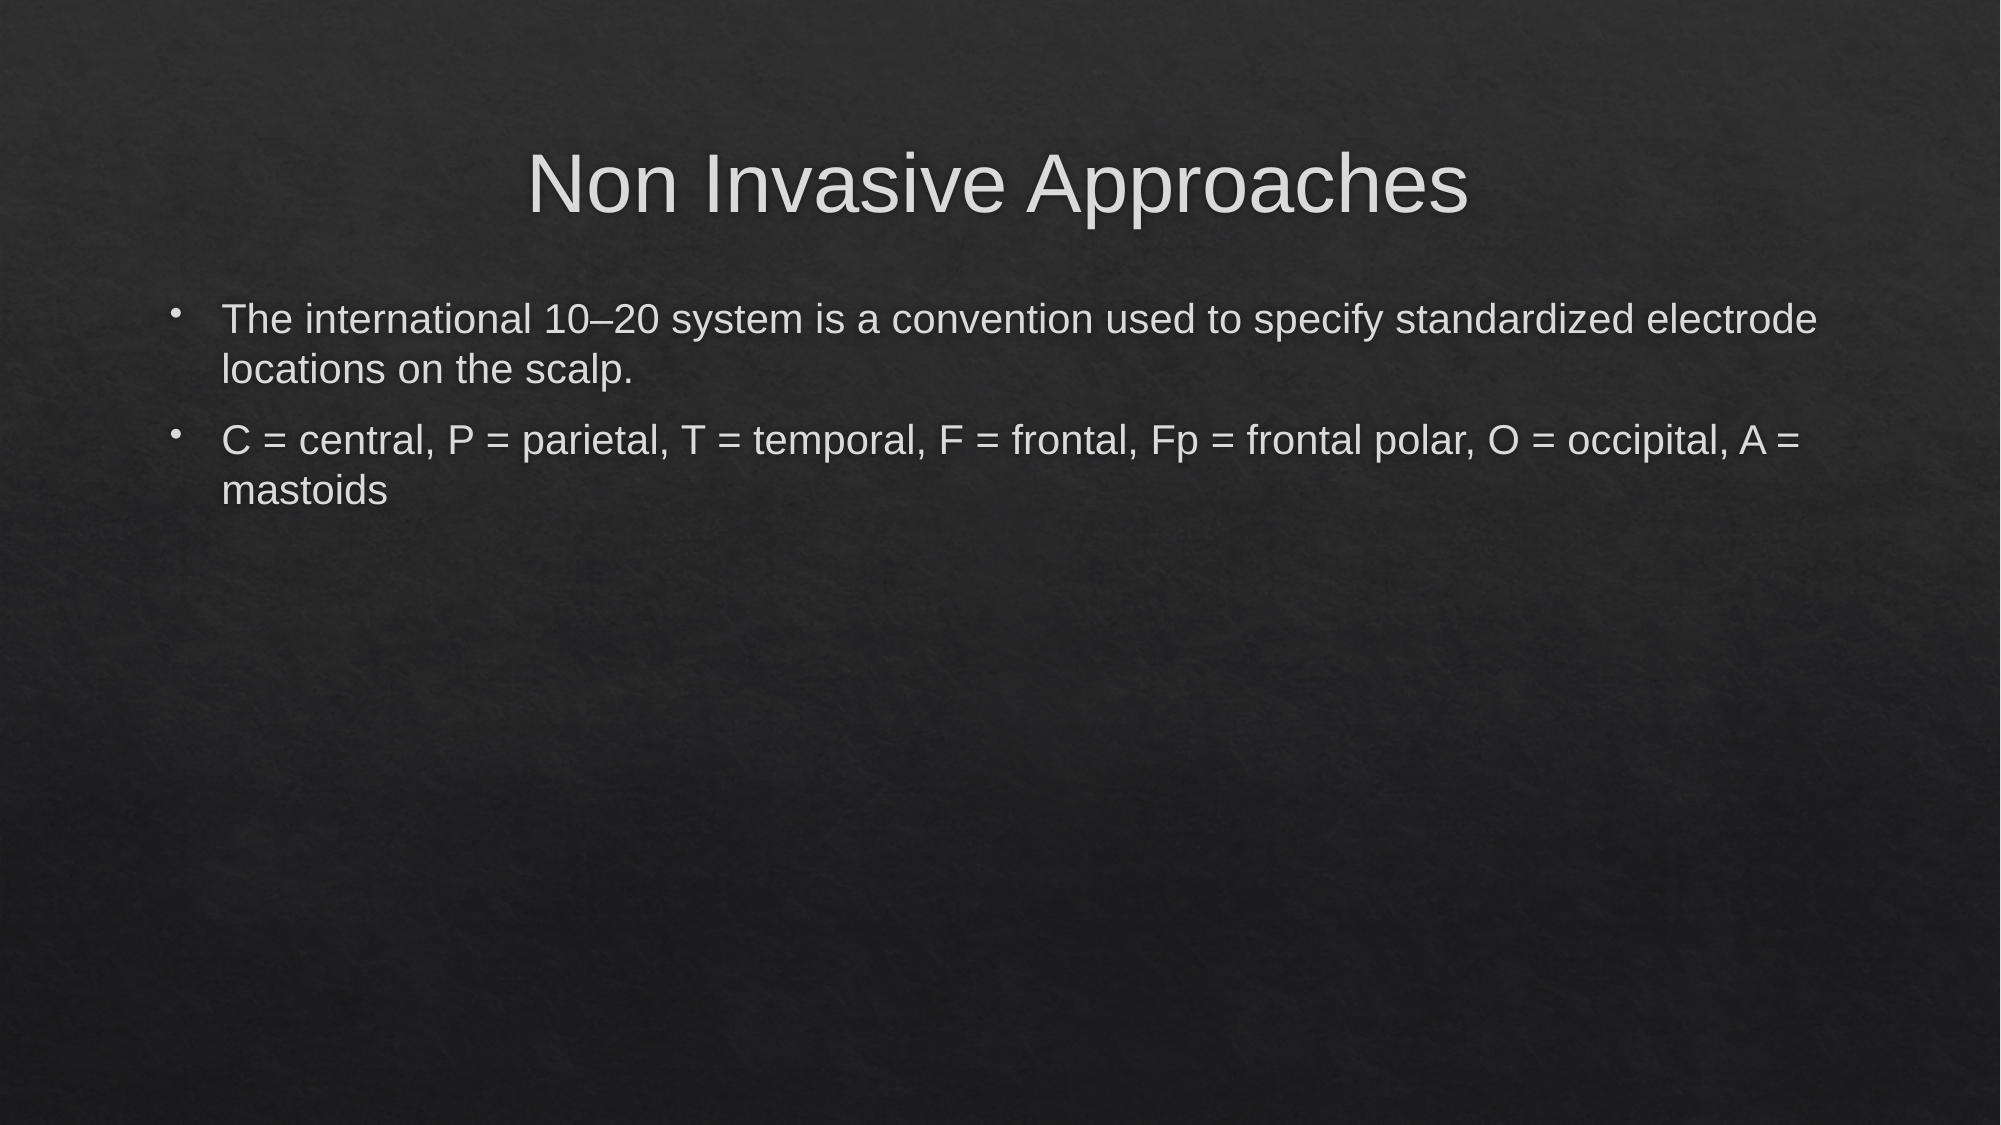

# Non Invasive Approaches
The international 10–20 system is a convention used to specify standardized electrode locations on the scalp.
C = central, P = parietal, T = temporal, F = frontal, Fp = frontal polar, O = occipital, A = mastoids